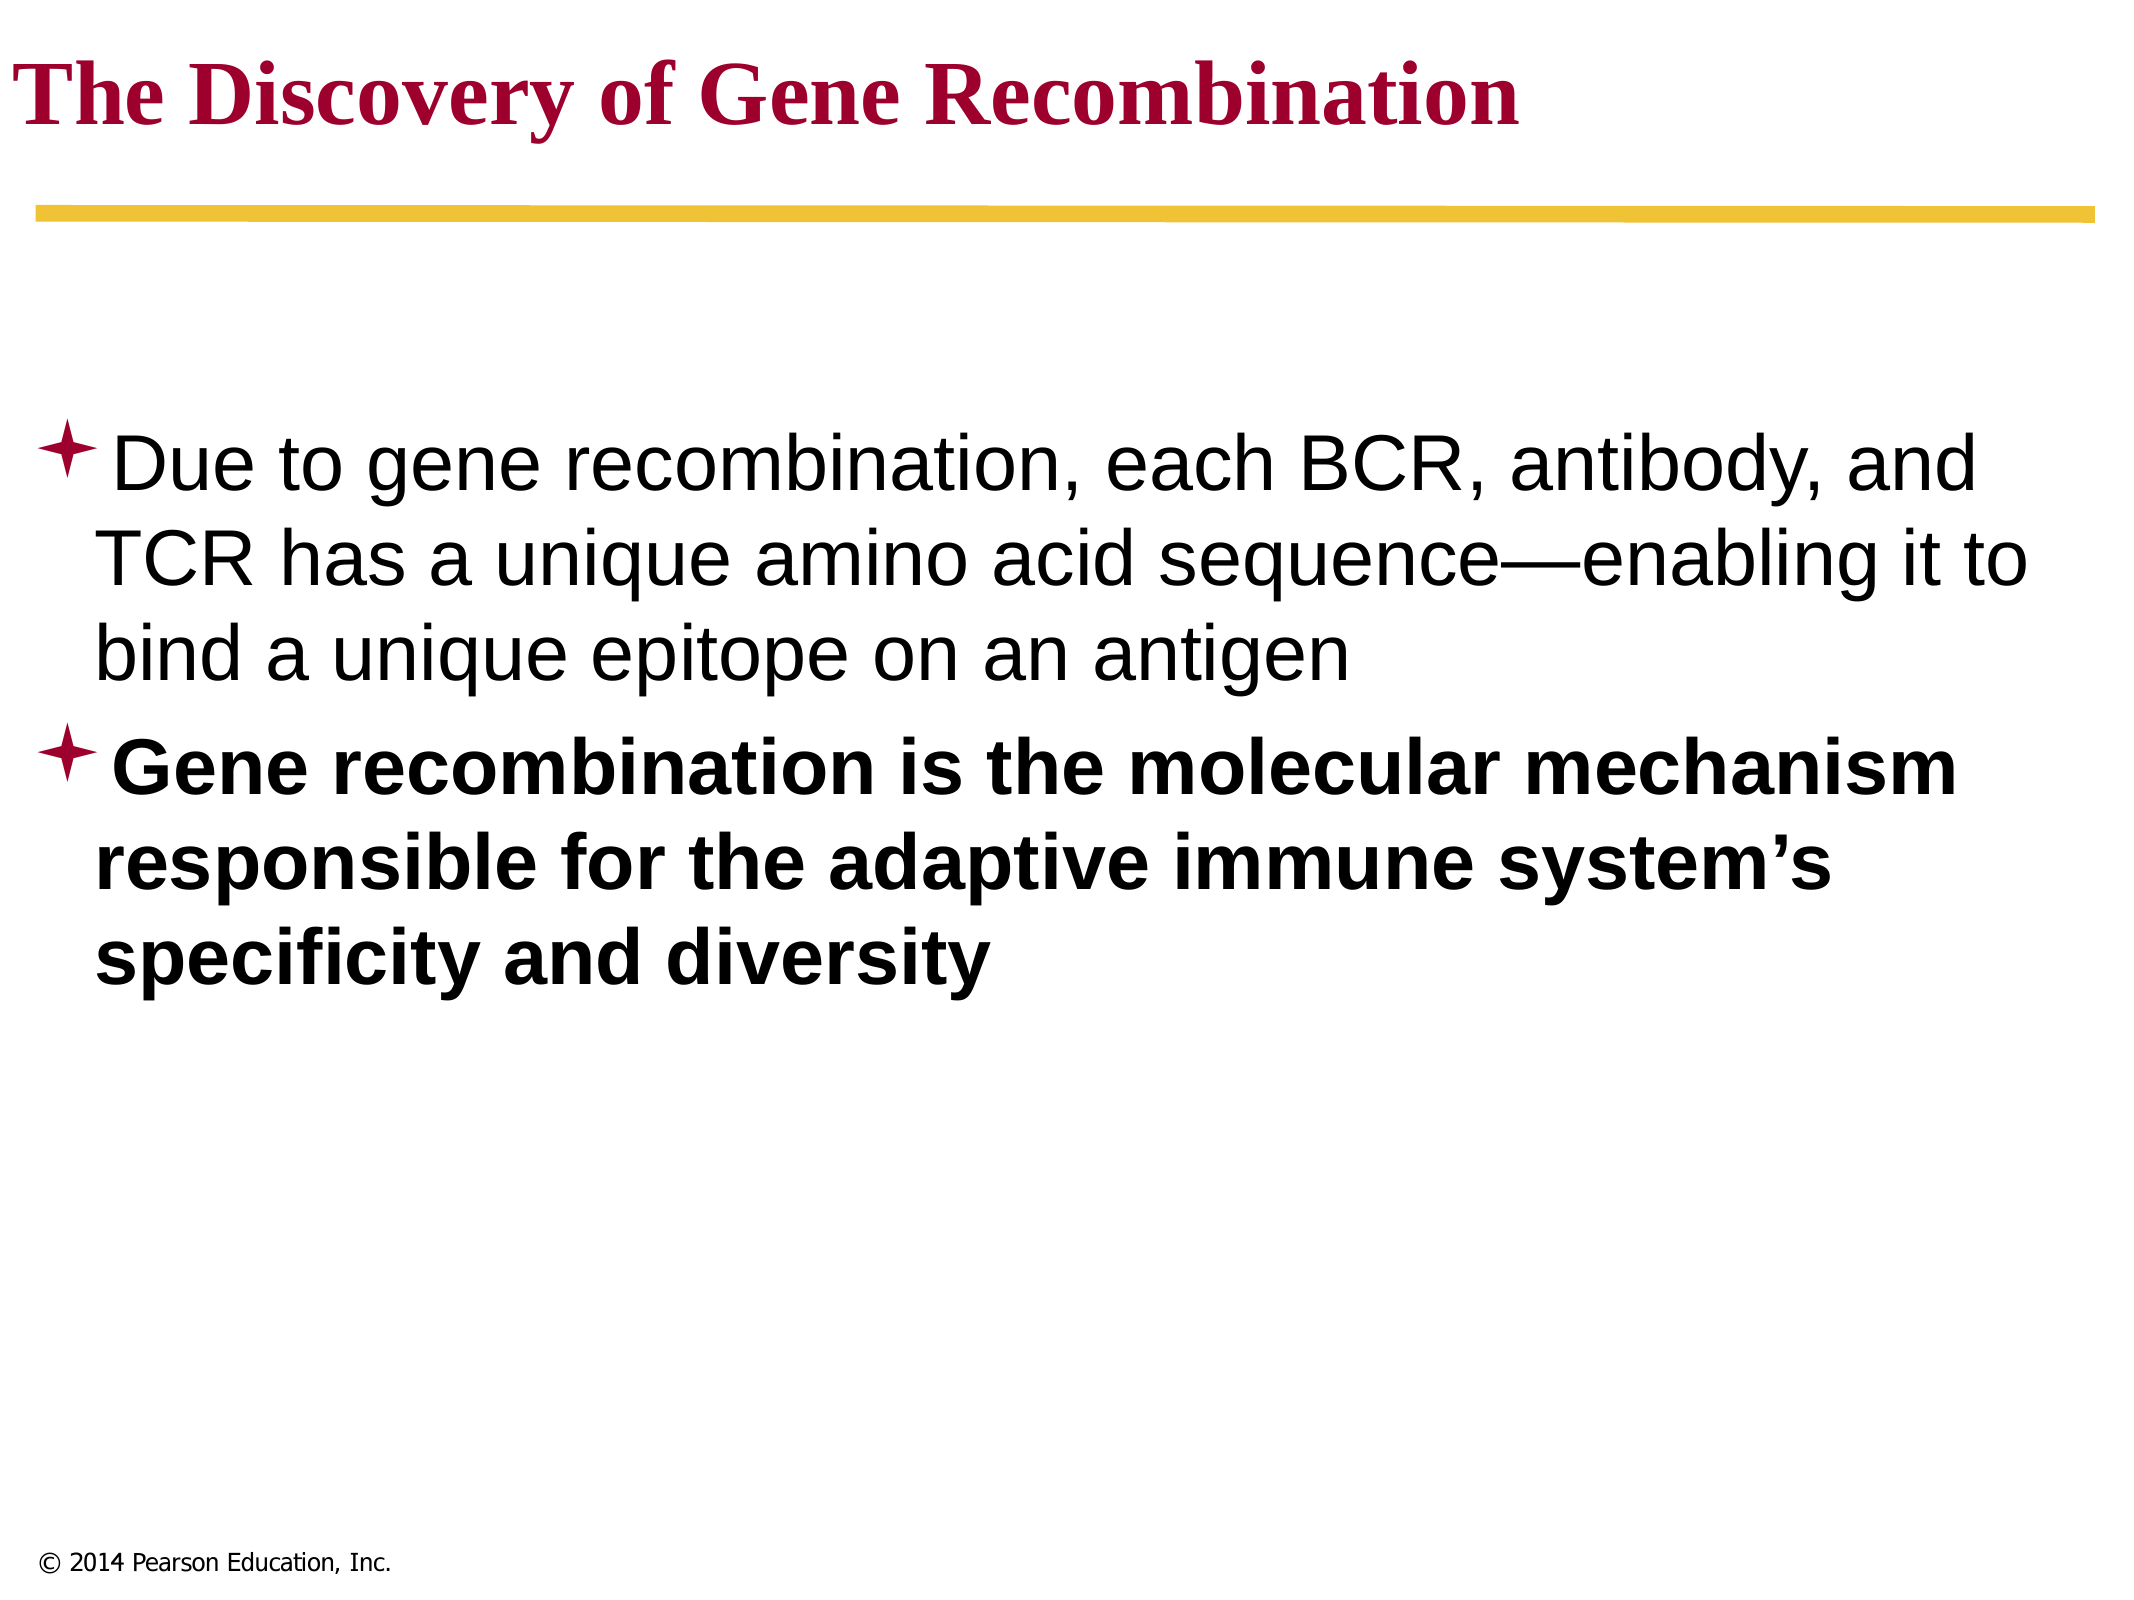

The Discovery of Gene Recombination

Due to gene recombination, each BCR, antibody, and TCR has a unique amino acid sequence—enabling it to bind a unique epitope on an antigen
Gene recombination is the molecular mechanism responsible for the adaptive immune system’s specificity and diversity